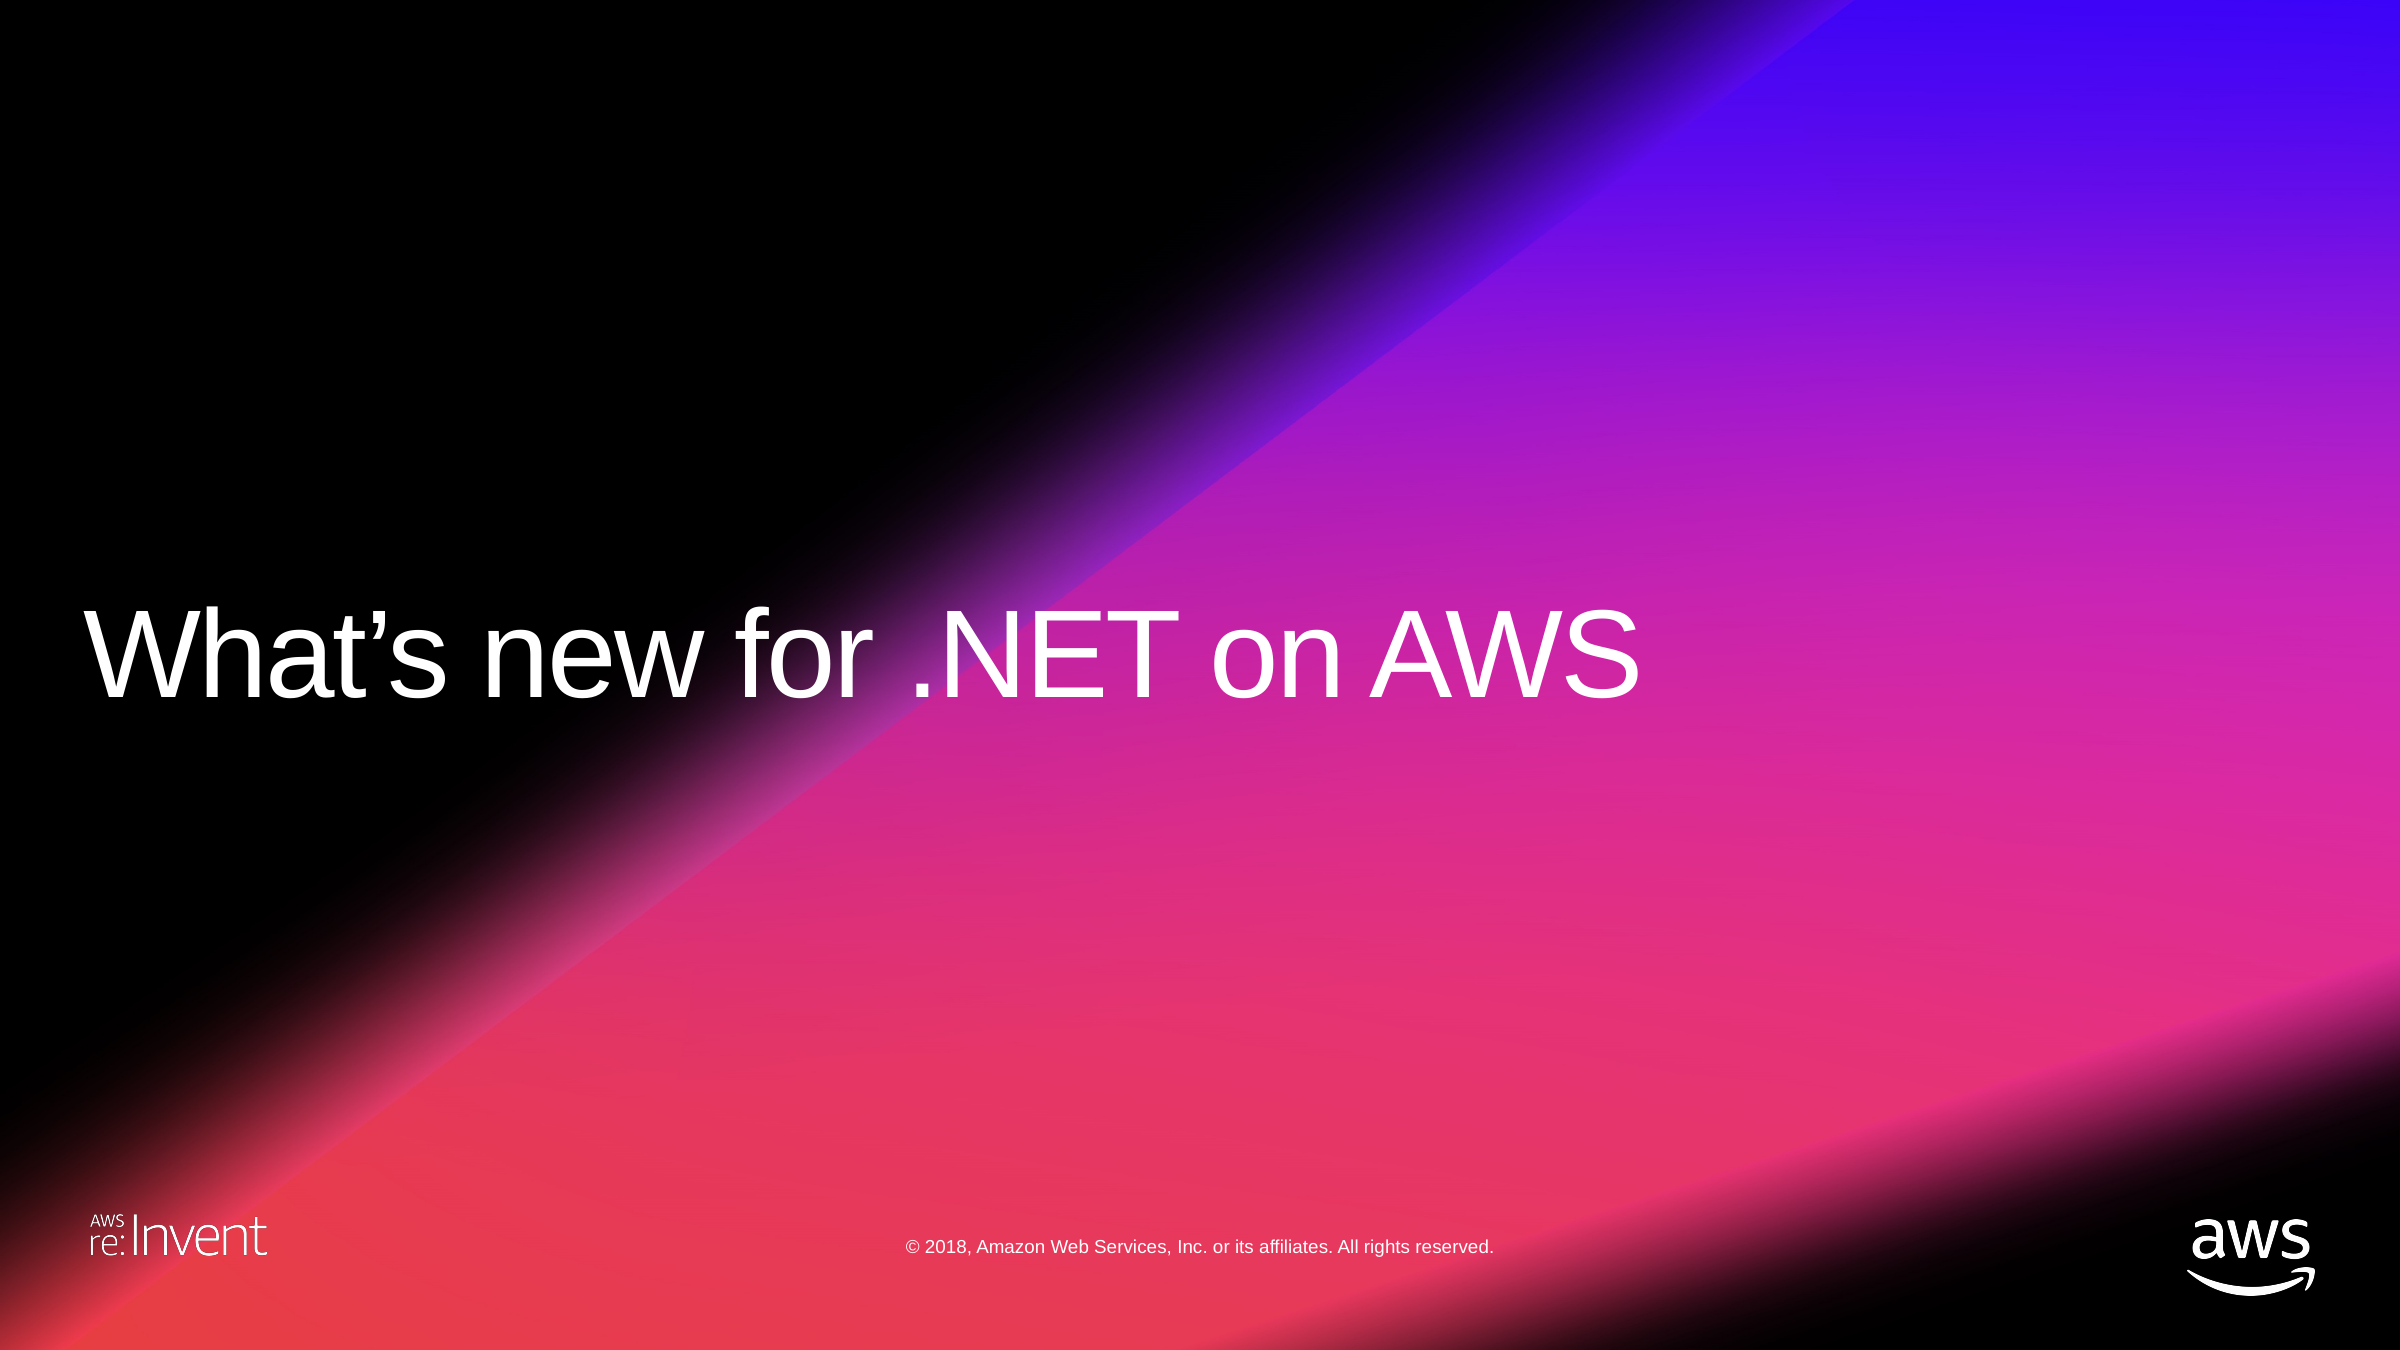

# What’s new for .NET on AWS